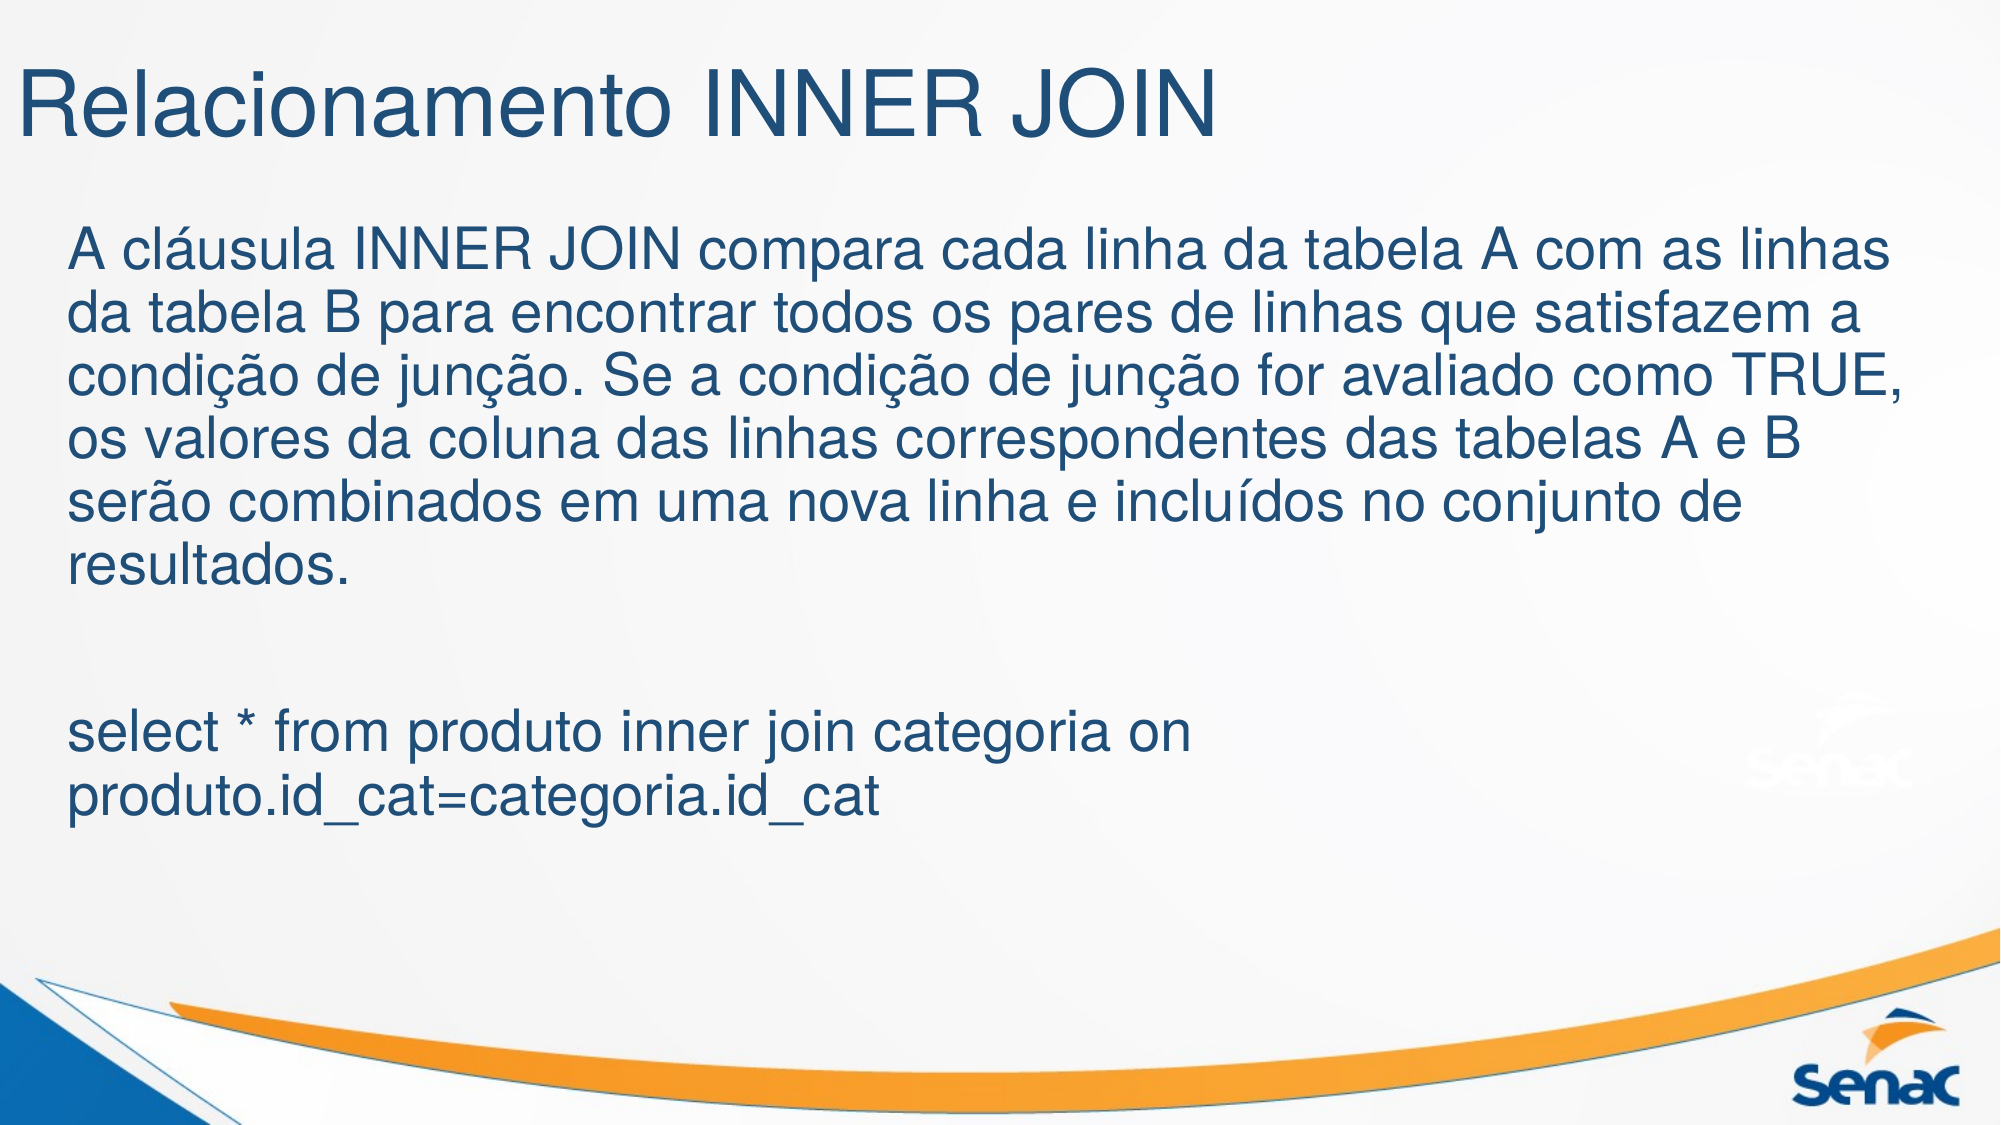

# Relacionamento INNER JOIN
A cláusula INNER JOIN compara cada linha da tabela A com as linhas da tabela B para encontrar todos os pares de linhas que satisfazem a condição de junção. Se a condição de junção for avaliado como TRUE, os valores da coluna das linhas correspondentes das tabelas A e B serão combinados em uma nova linha e incluídos no conjunto de resultados.

select * from produto inner join categoria on produto.id_cat=categoria.id_cat